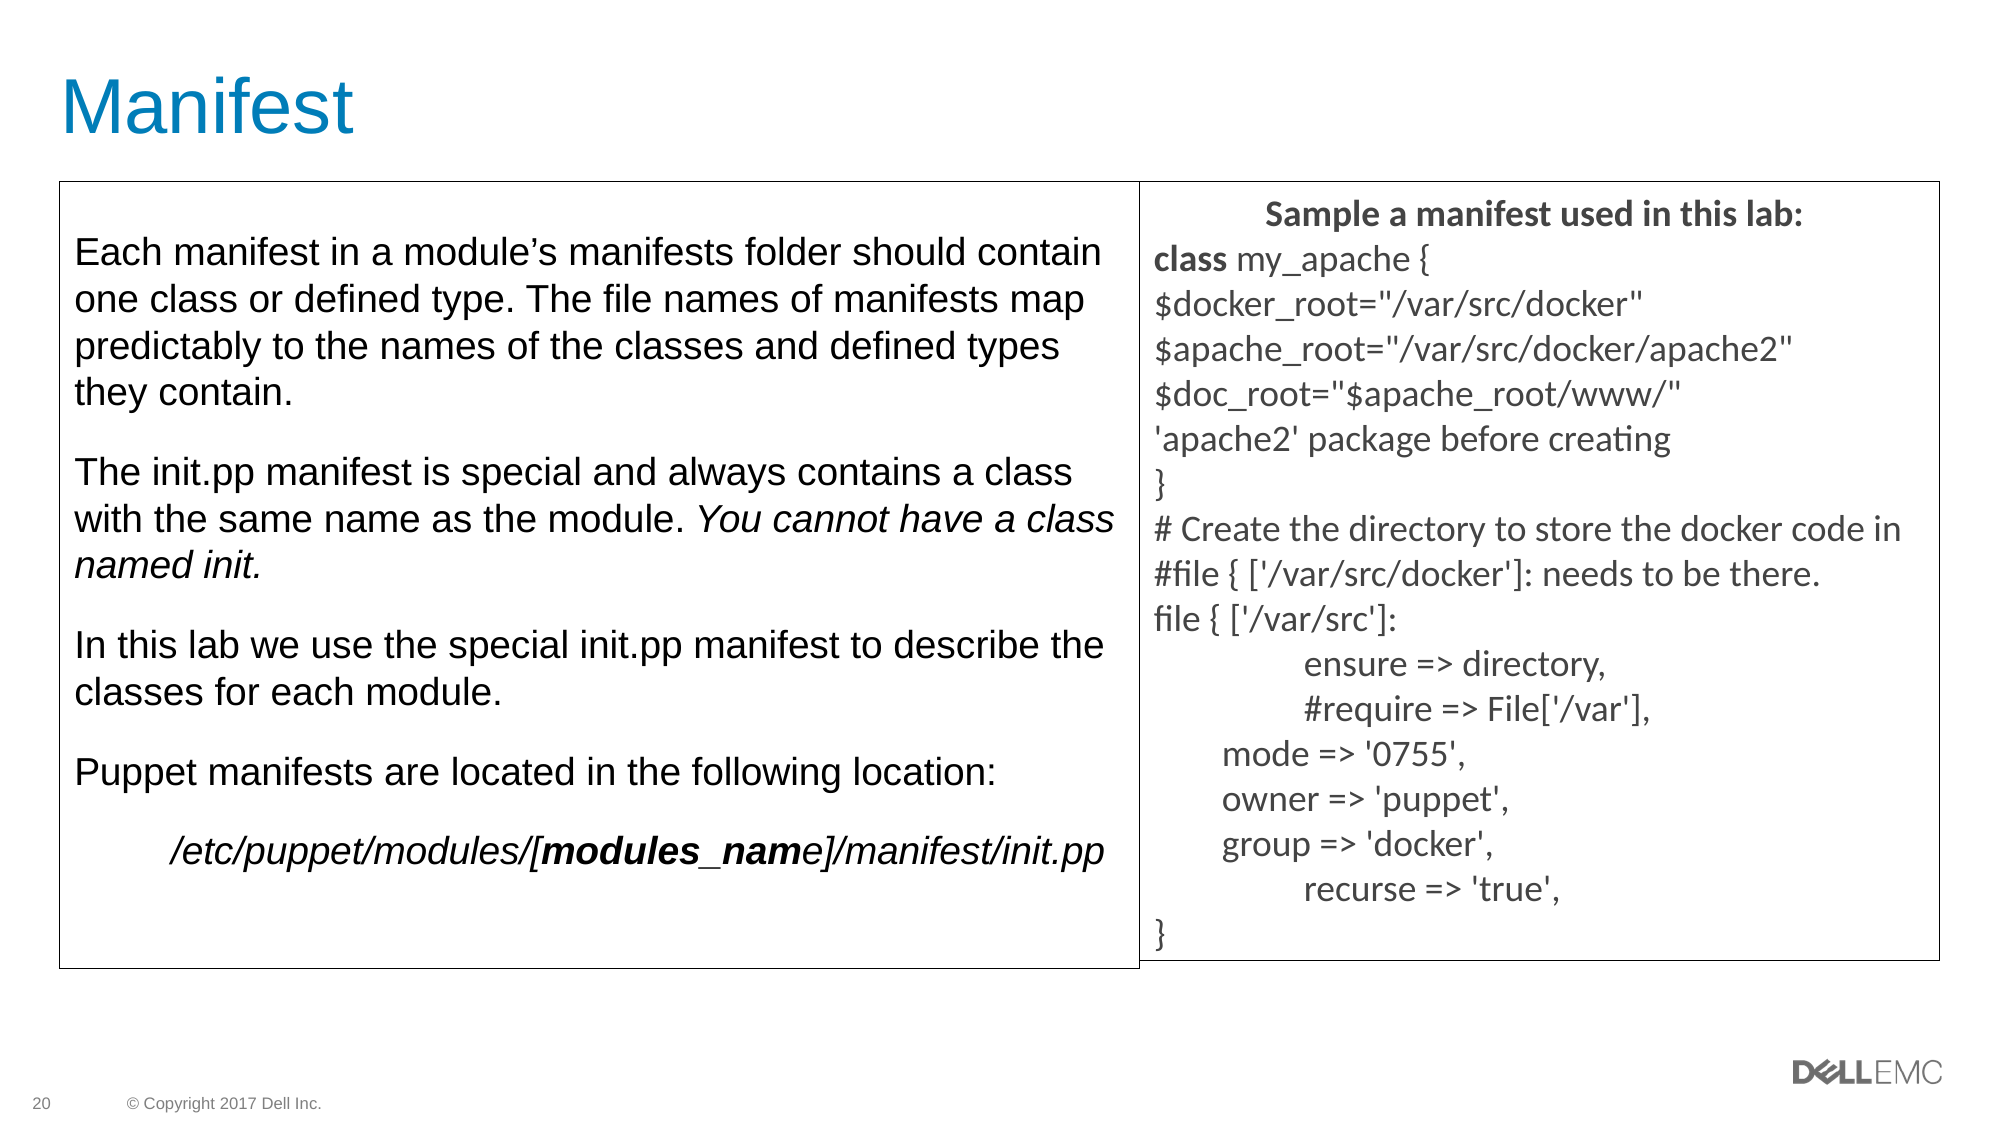

# Manifest
Sample a manifest used in this lab:
class my_apache {
$docker_root="/var/src/docker"
$apache_root="/var/src/docker/apache2"
$doc_root="$apache_root/www/"
'apache2' package before creating
}
# Create the directory to store the docker code in
#file { ['/var/src/docker']: needs to be there.
file { ['/var/src']:
	ensure => directory,
	#require => File['/var'],
        mode => '0755',
        owner => 'puppet',
        group => 'docker',
	recurse => 'true',
}

Each manifest in a module’s manifests folder should contain one class or defined type. The file names of manifests map predictably to the names of the classes and defined types they contain.
The init.pp manifest is special and always contains a class with the same name as the module. You cannot have a class named init.
In this lab we use the special init.pp manifest to describe the classes for each module.
Puppet manifests are located in the following location:
         /etc/puppet/modules/[modules_name]/manifest/init.pp